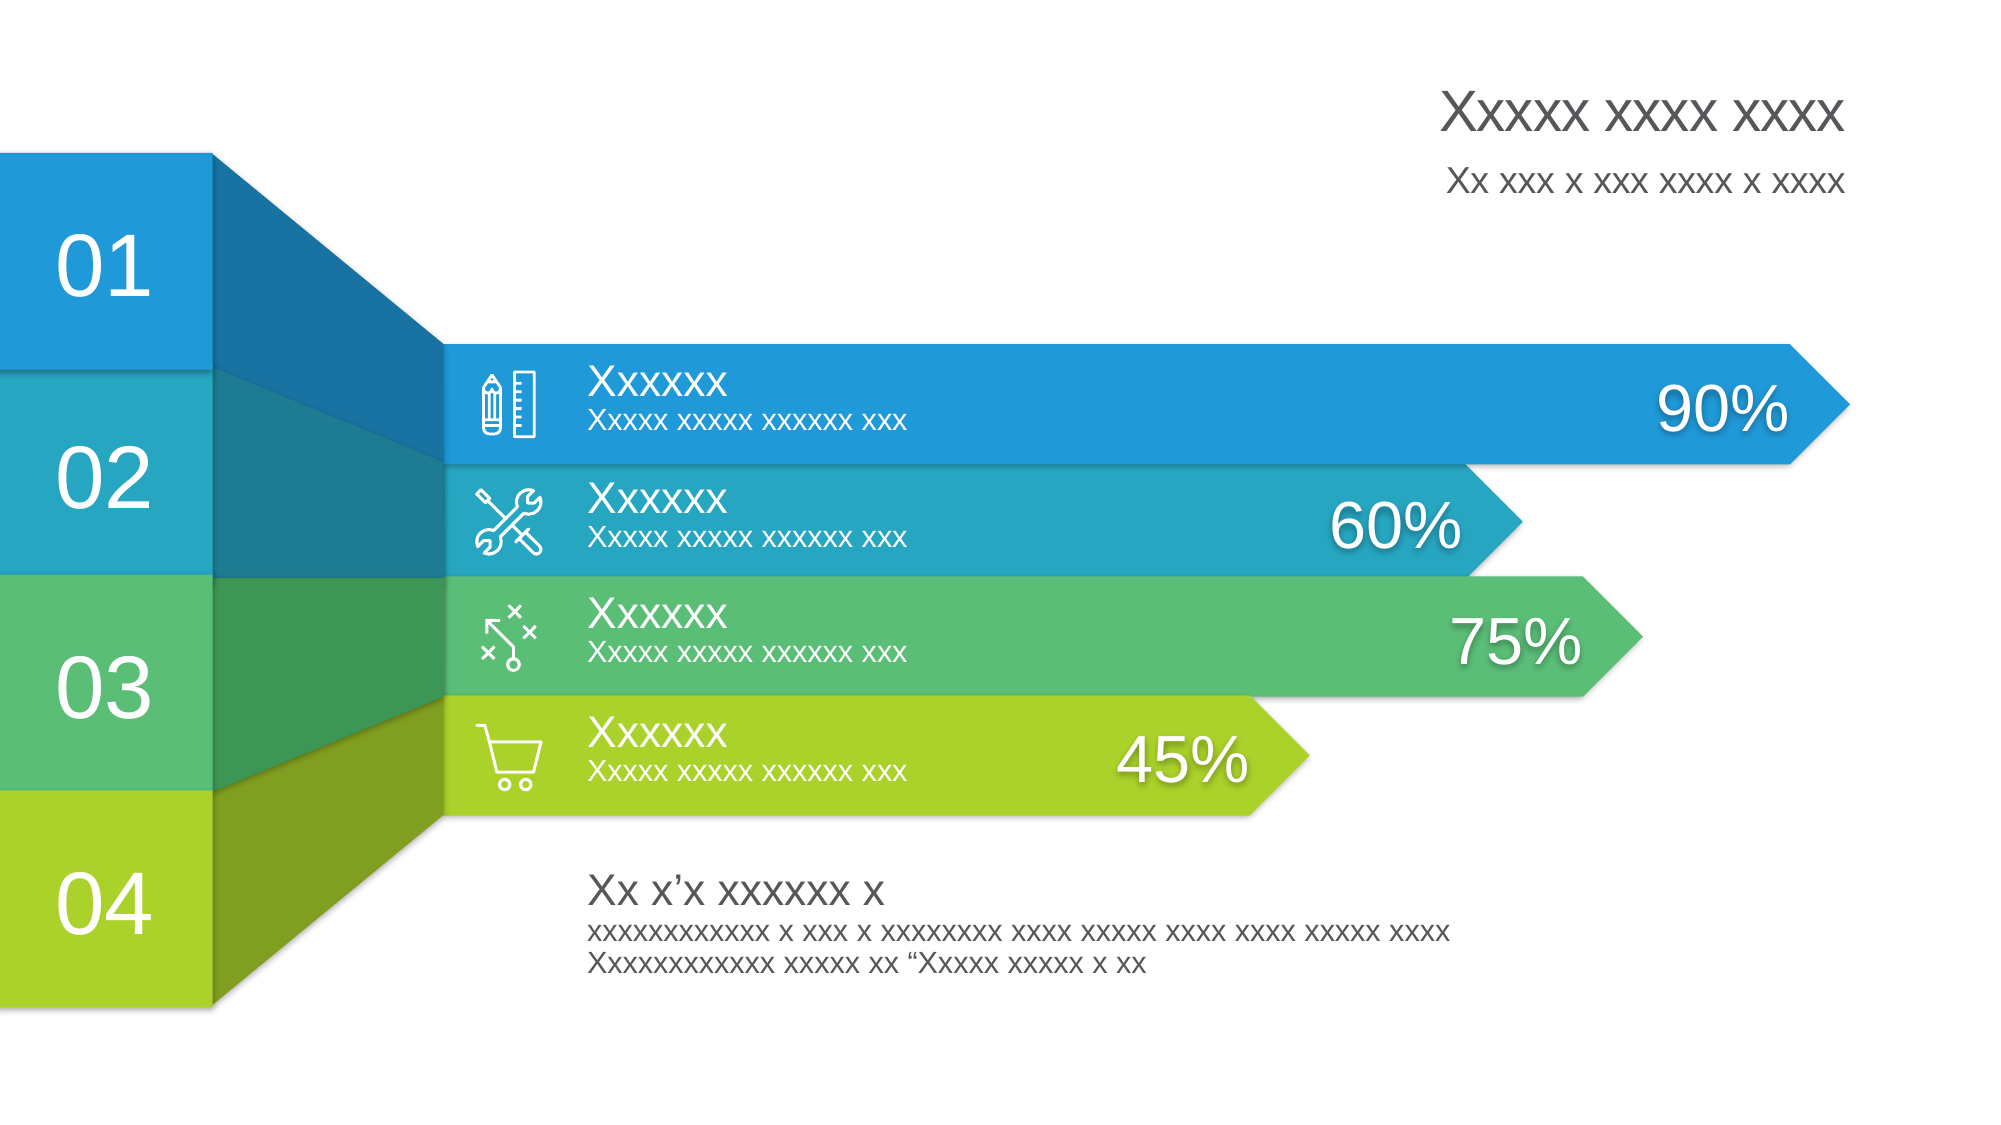

# Xxxxx xxxx xxxx
01

Xx xxx x xxx xxxx x xxxx

Xxxxxx
Xxxxx xxxxx xxxxxx xxx
90%
02

Xxxxxx
Xxxxx xxxxx xxxxxx xxx
60%

03

Xxxxxx
Xxxxx xxxxx xxxxxx xxx
75%

Xxxxxx
Xxxxx xxxxx xxxxxx xxx
45%

04
Xx x’x xxxxxx x
xxxxxxxxxxxx x xxx x xxxxxxxx xxxx xxxxx xxxx xxxx xxxxx xxxx Xxxxxxxxxxxx xxxxx xx “Xxxxx xxxxx x xx